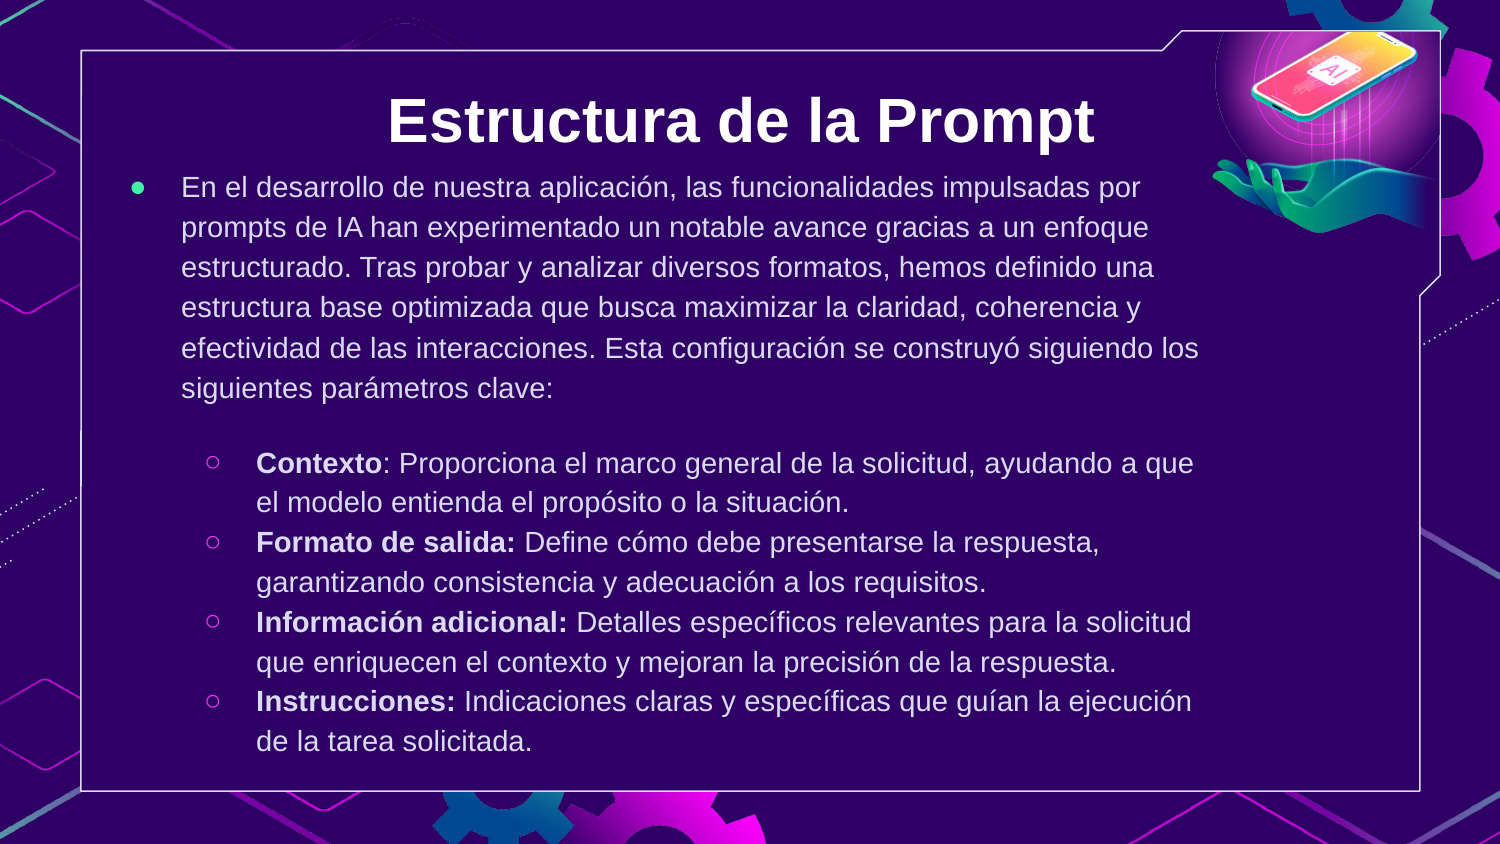

# Estructura de la Prompt
En el desarrollo de nuestra aplicación, las funcionalidades impulsadas por prompts de IA han experimentado un notable avance gracias a un enfoque estructurado. Tras probar y analizar diversos formatos, hemos definido una estructura base optimizada que busca maximizar la claridad, coherencia y efectividad de las interacciones. Esta configuración se construyó siguiendo los siguientes parámetros clave:
Contexto: Proporciona el marco general de la solicitud, ayudando a que el modelo entienda el propósito o la situación.
Formato de salida: Define cómo debe presentarse la respuesta, garantizando consistencia y adecuación a los requisitos.
Información adicional: Detalles específicos relevantes para la solicitud que enriquecen el contexto y mejoran la precisión de la respuesta.
Instrucciones: Indicaciones claras y específicas que guían la ejecución de la tarea solicitada.